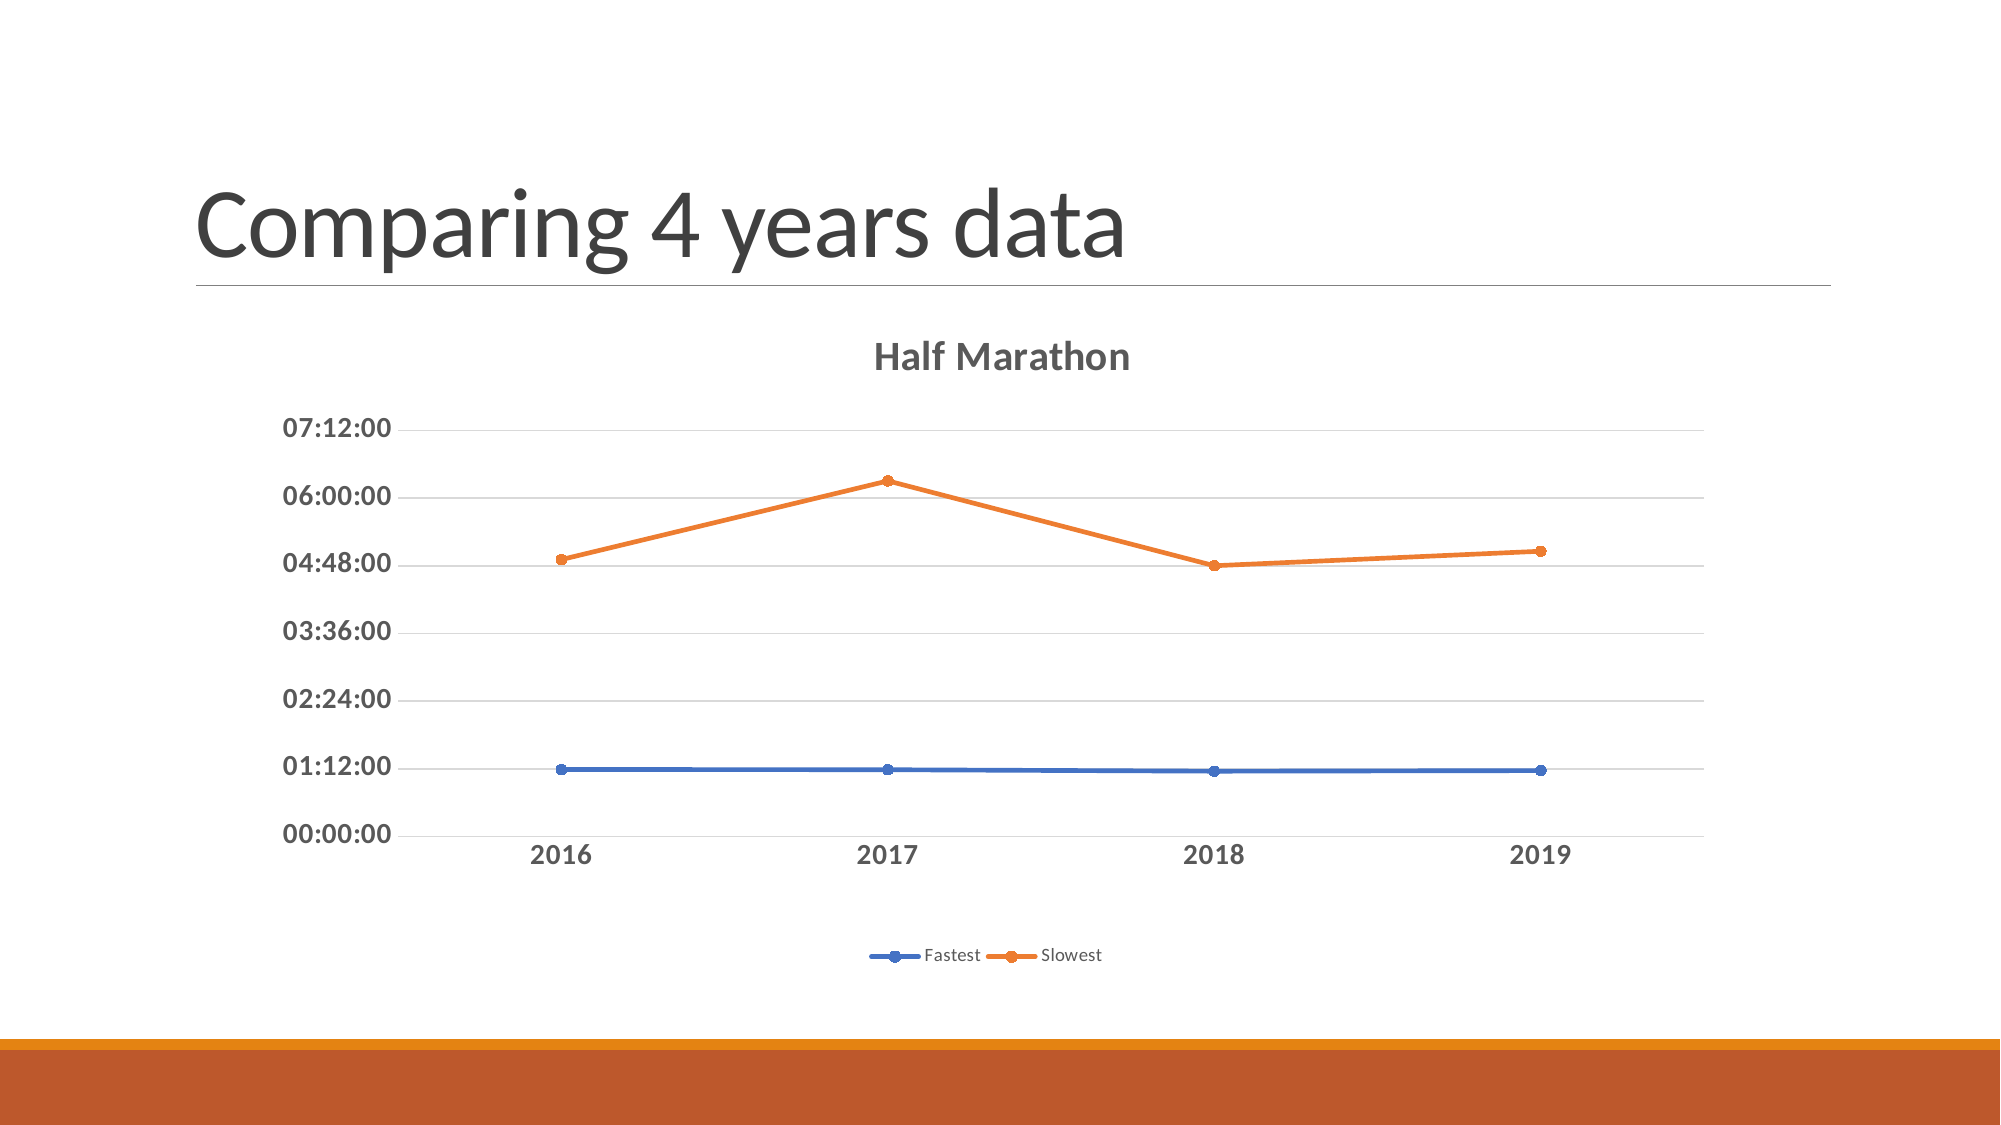

# Comparing 4 years data

### Chart: Half Marathon

| Category | Fastest | Slowest |
|---|---|---|
| 2016 | 0.049479166666666664 | 0.2046412037037037 |
| 2017 | 0.04928240740740741 | 0.2627777777777778 |
| 2018 | 0.048206018518518516 | 0.20006944444444444 |
| 2019 | 0.04864583333333333 | 0.21082175925925925 |